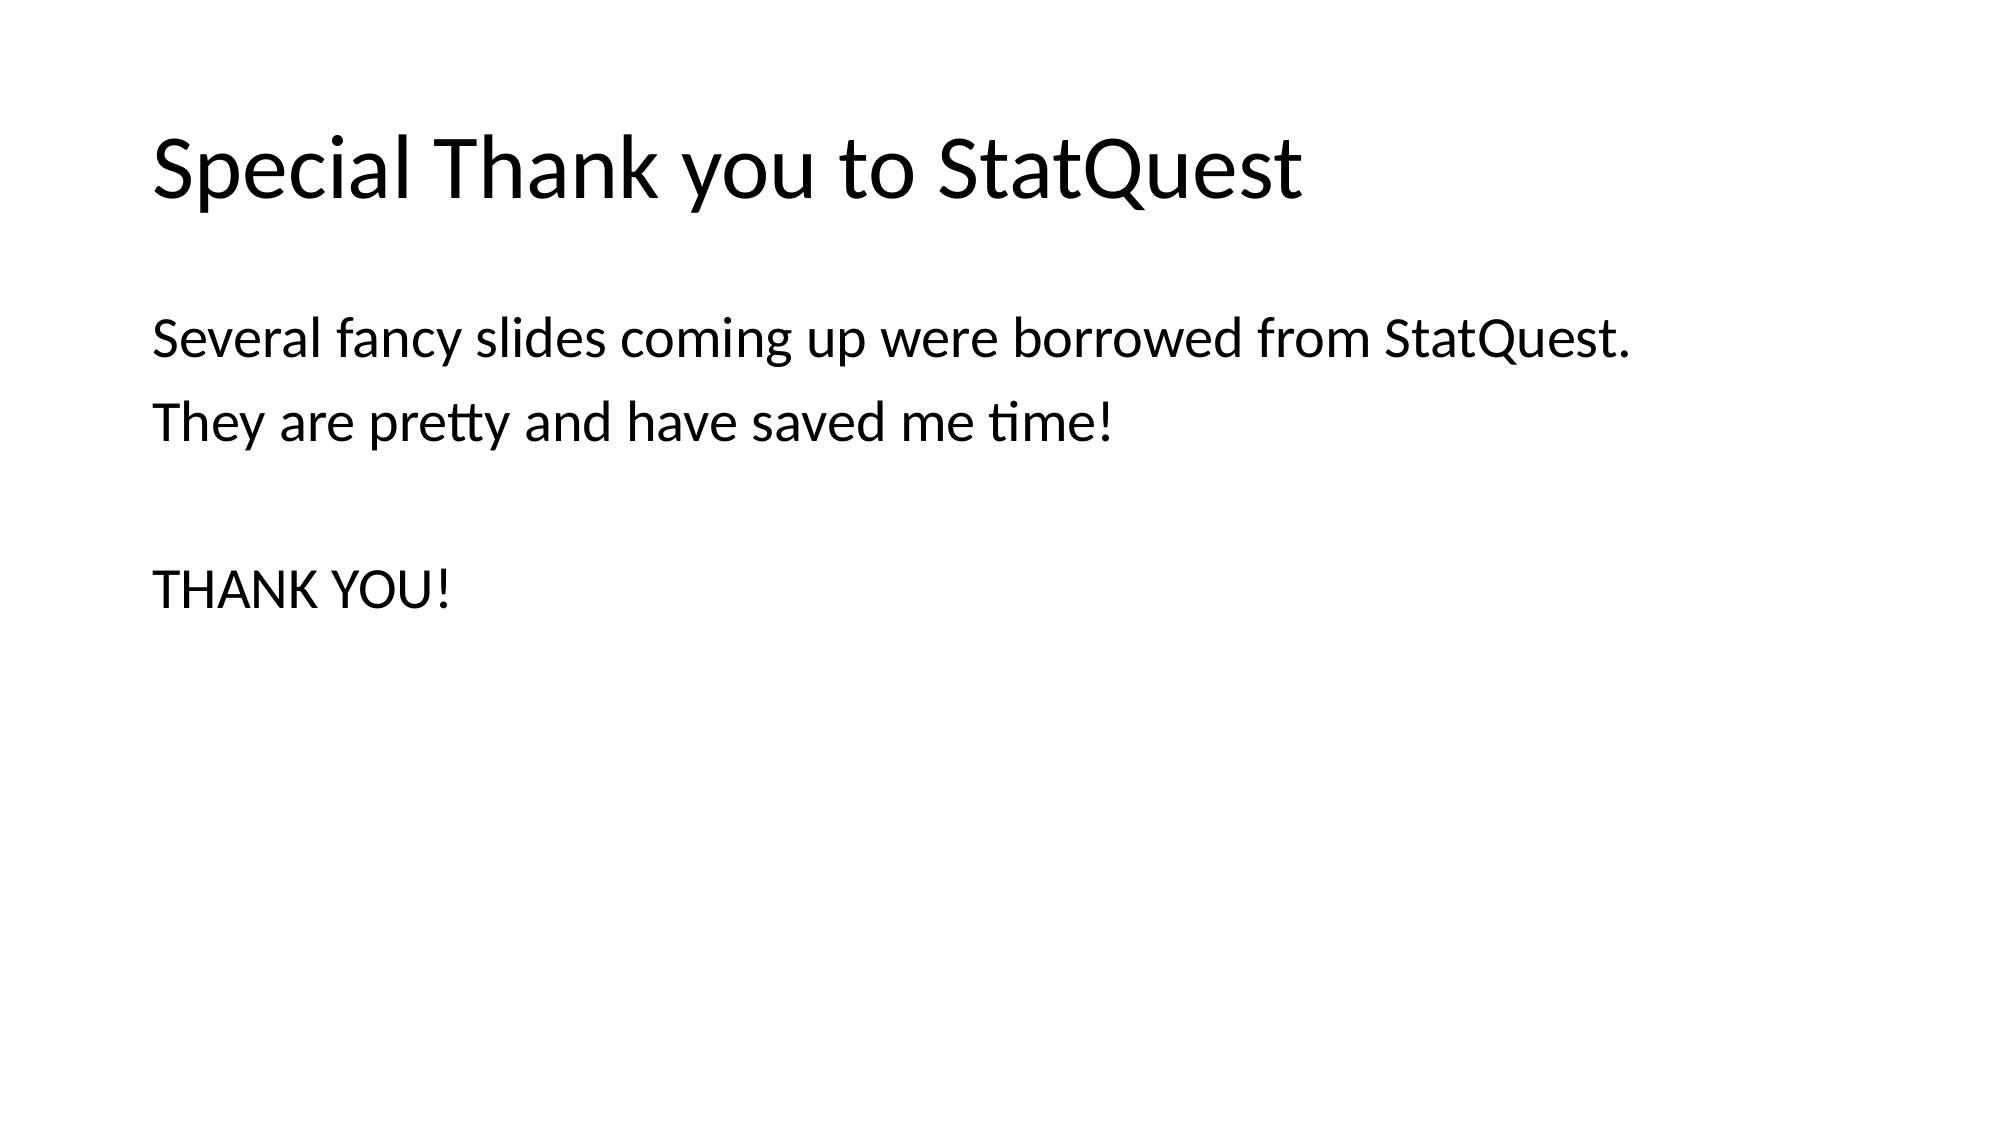

# Special Thank you to StatQuest
Several fancy slides coming up were borrowed from StatQuest.
They are pretty and have saved me time!

THANK YOU!